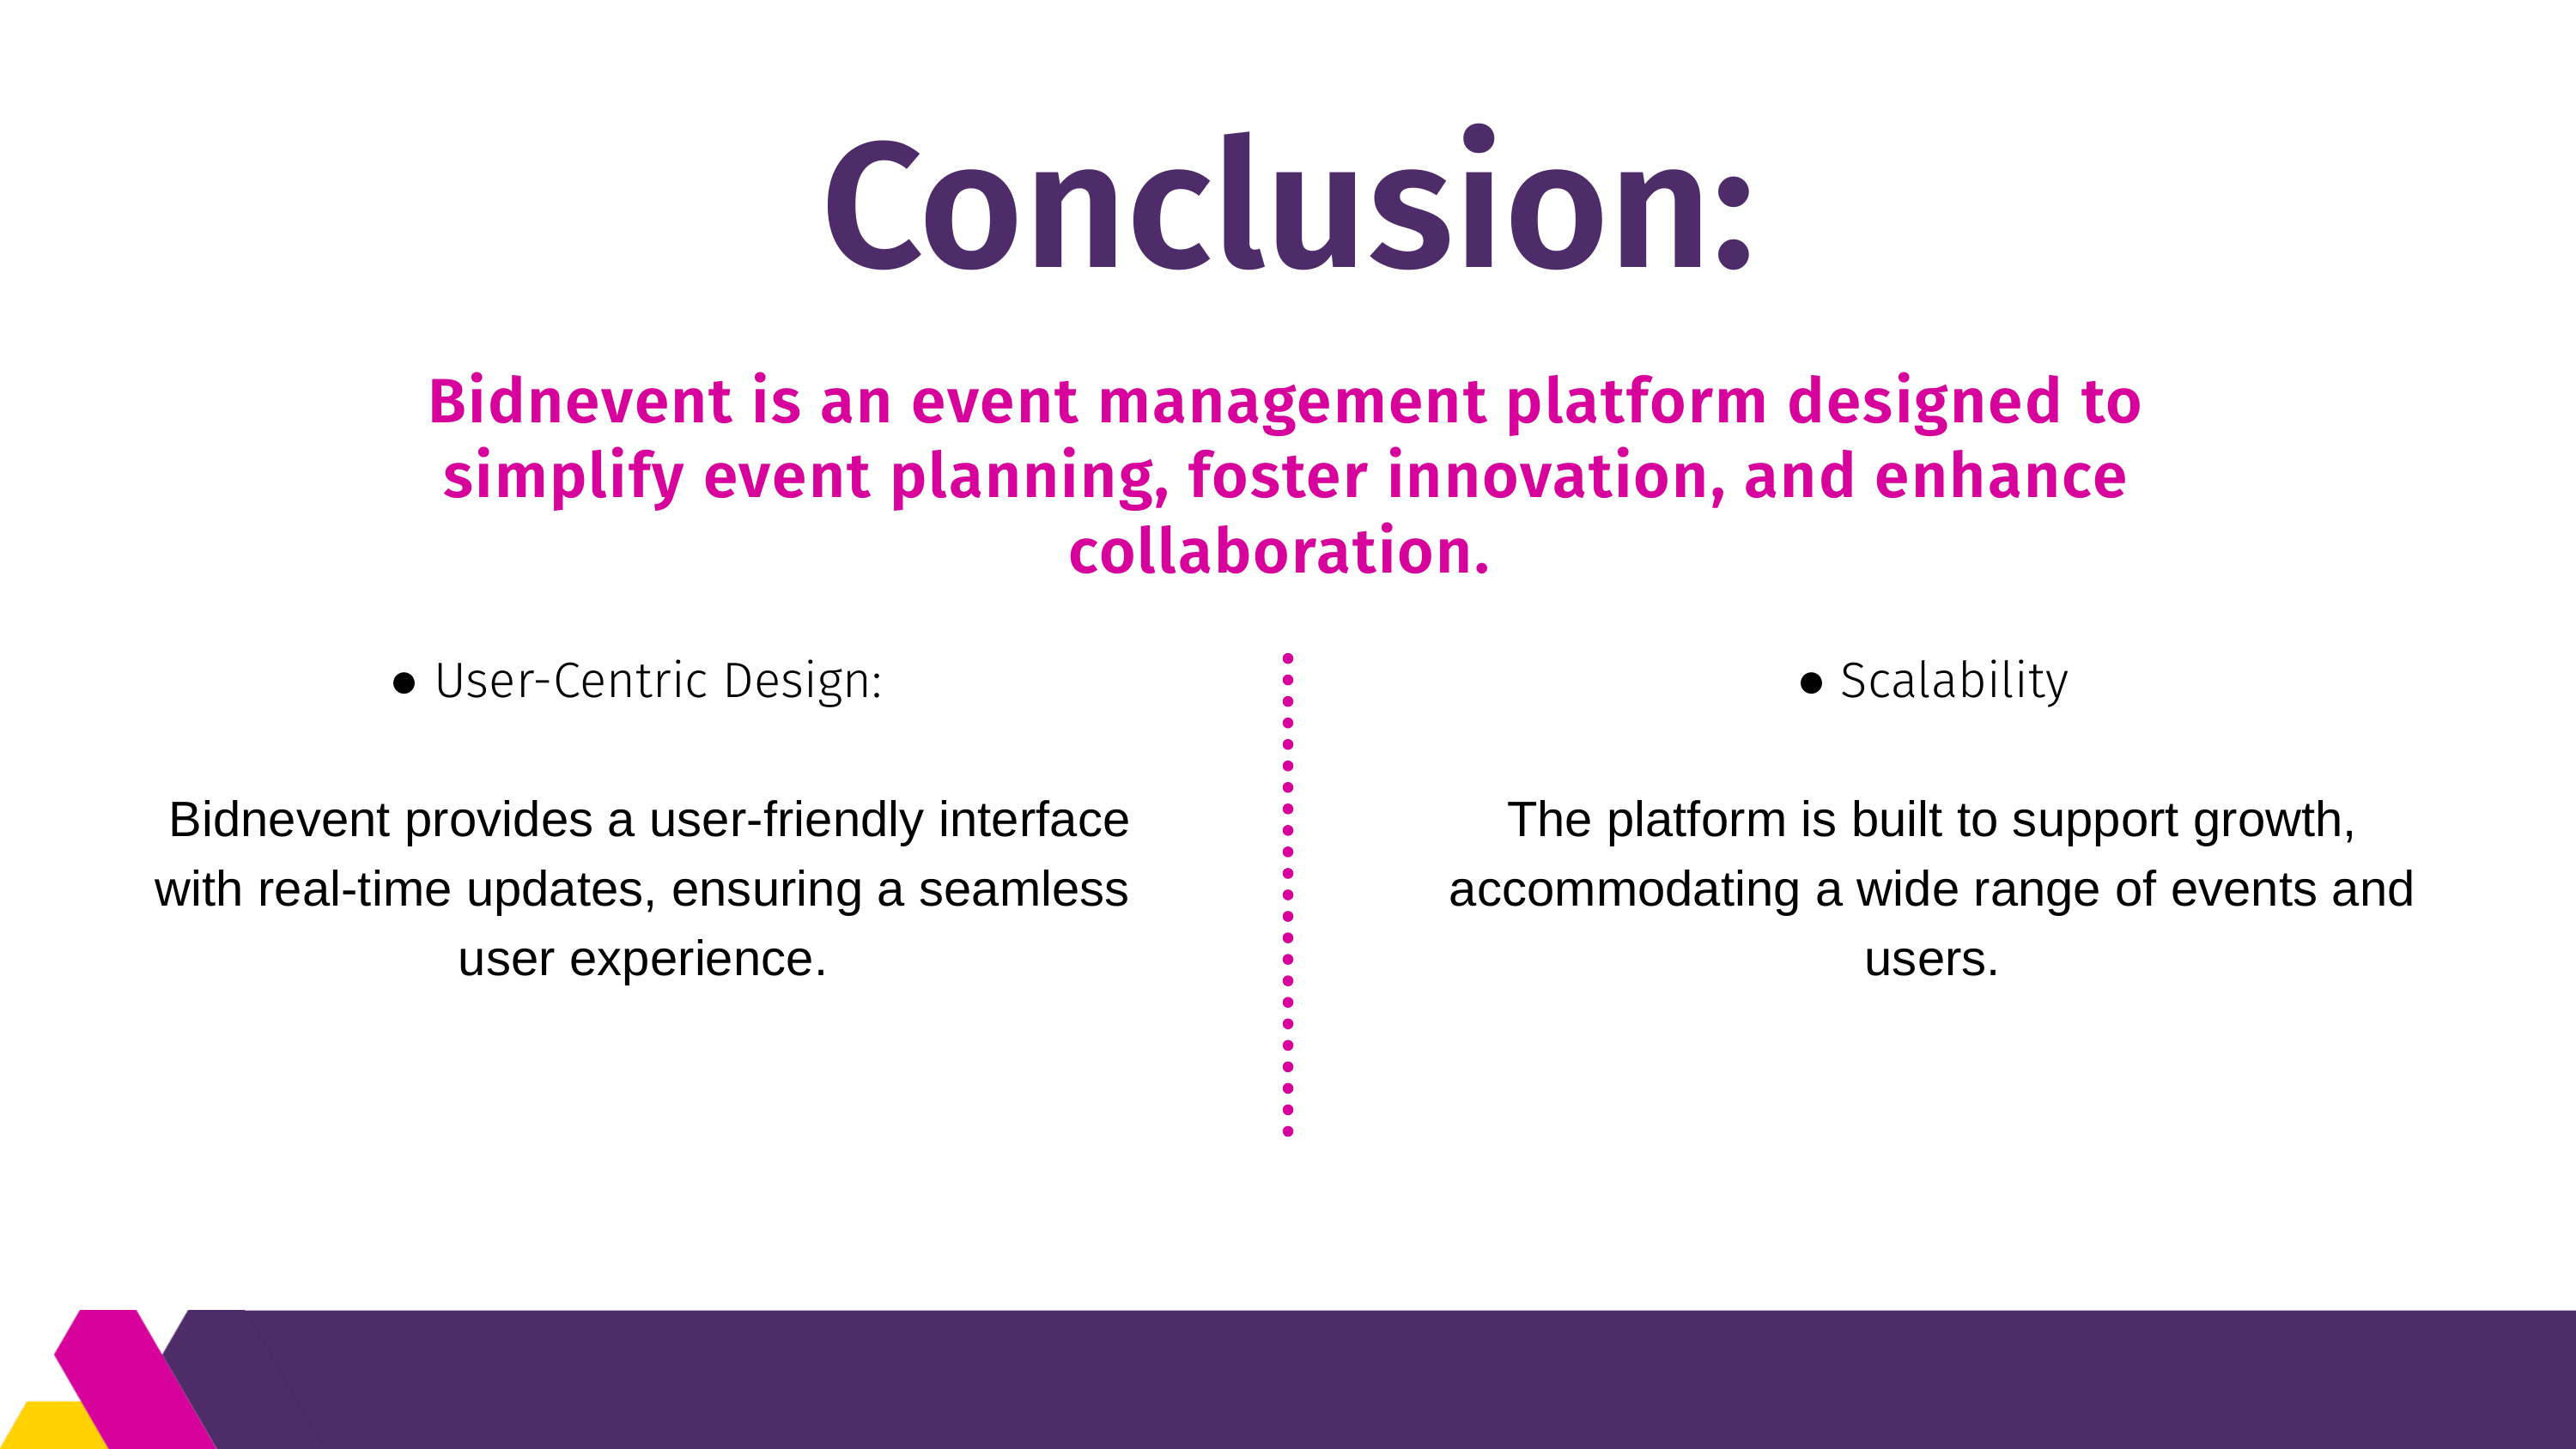

Conclusion:
Bidnevent is an event management platform designed to simplify event planning, foster innovation, and enhance collaboration.

● User-Centric Design:

 Bidnevent provides a user-friendly interface with real-time updates, ensuring a seamless user experience.

● Scalability

The platform is built to support growth, accommodating a wide range of events and users.